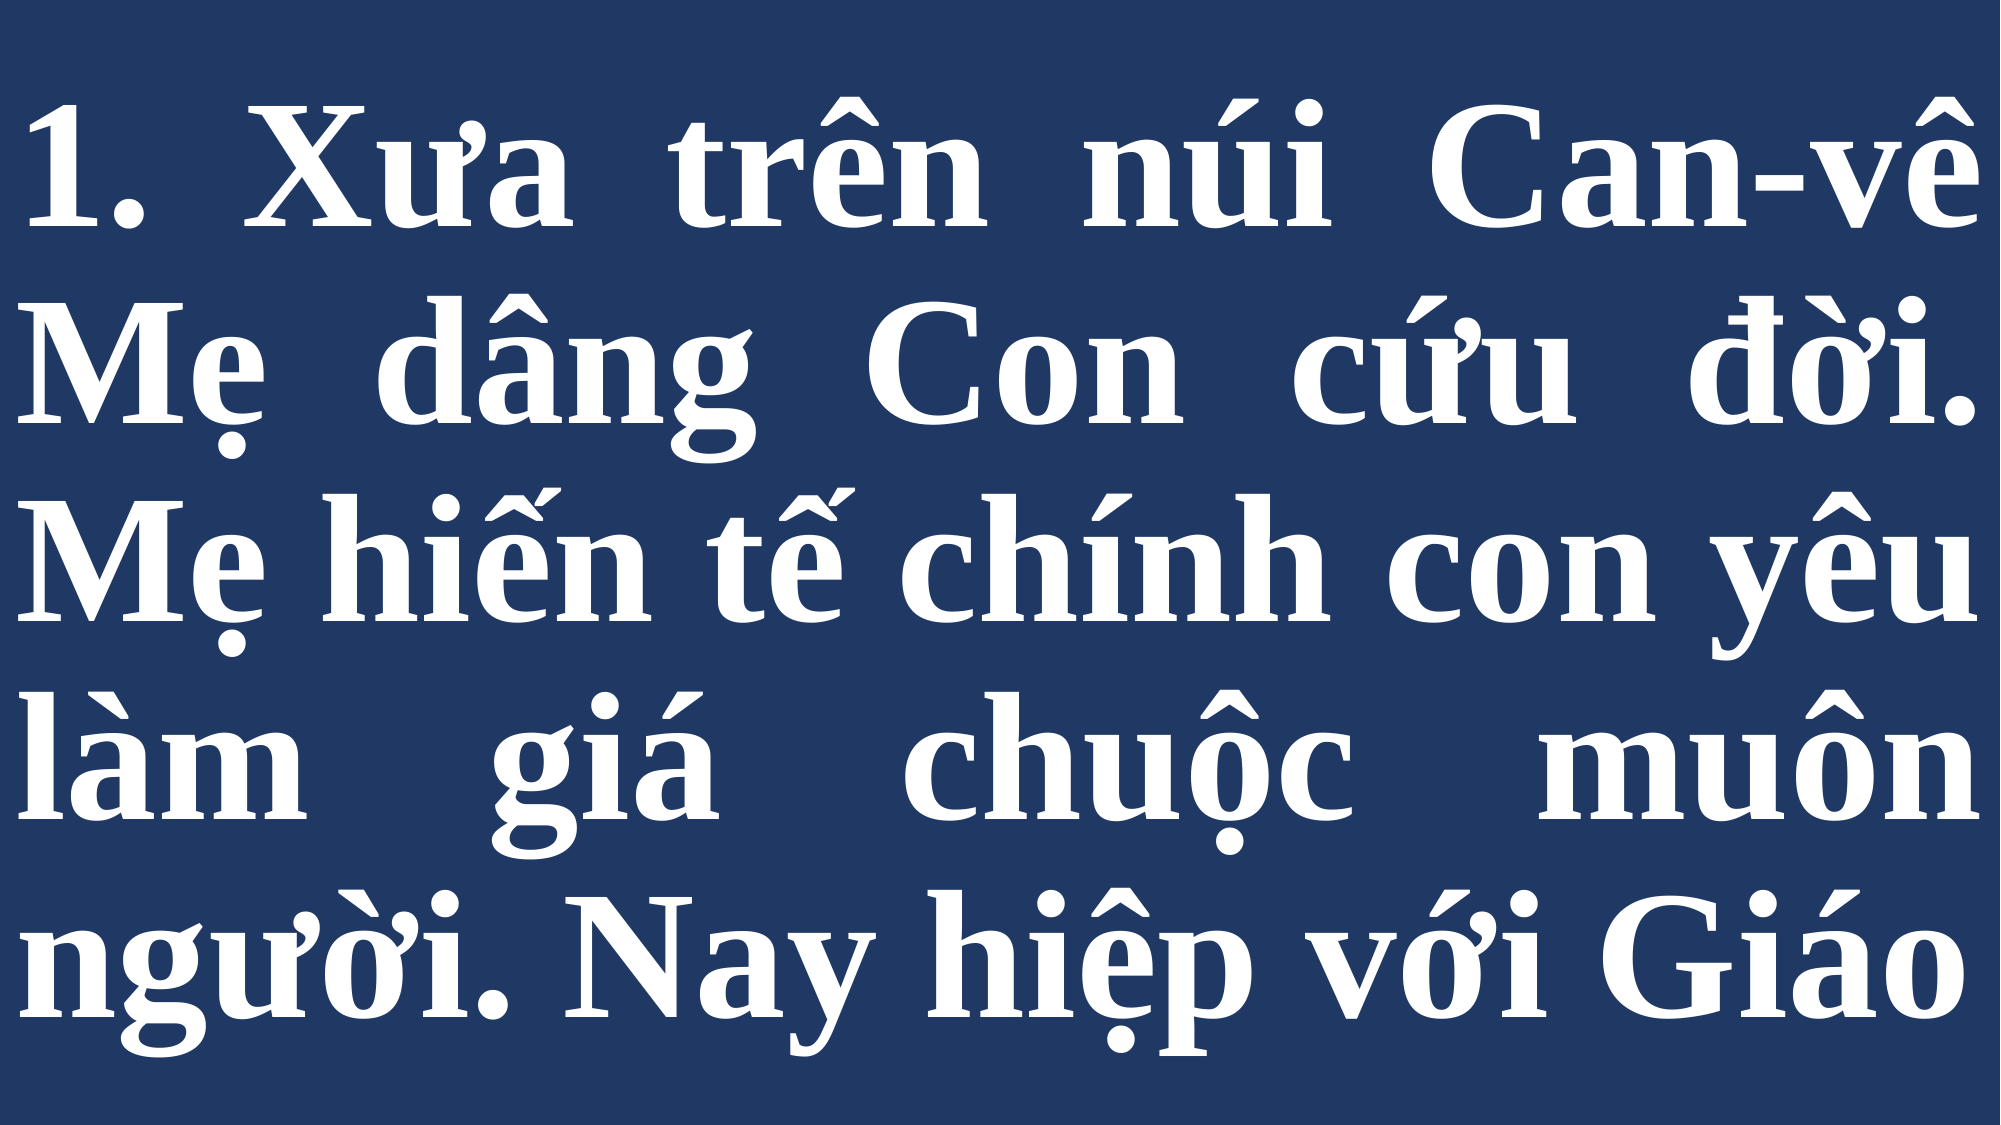

# 1. Xưa trên núi Can-vê Mẹ dâng Con cứu đời. Mẹ hiến tế chính con yêu làm giá chuộc muôn người. Nay hiệp với Giáo